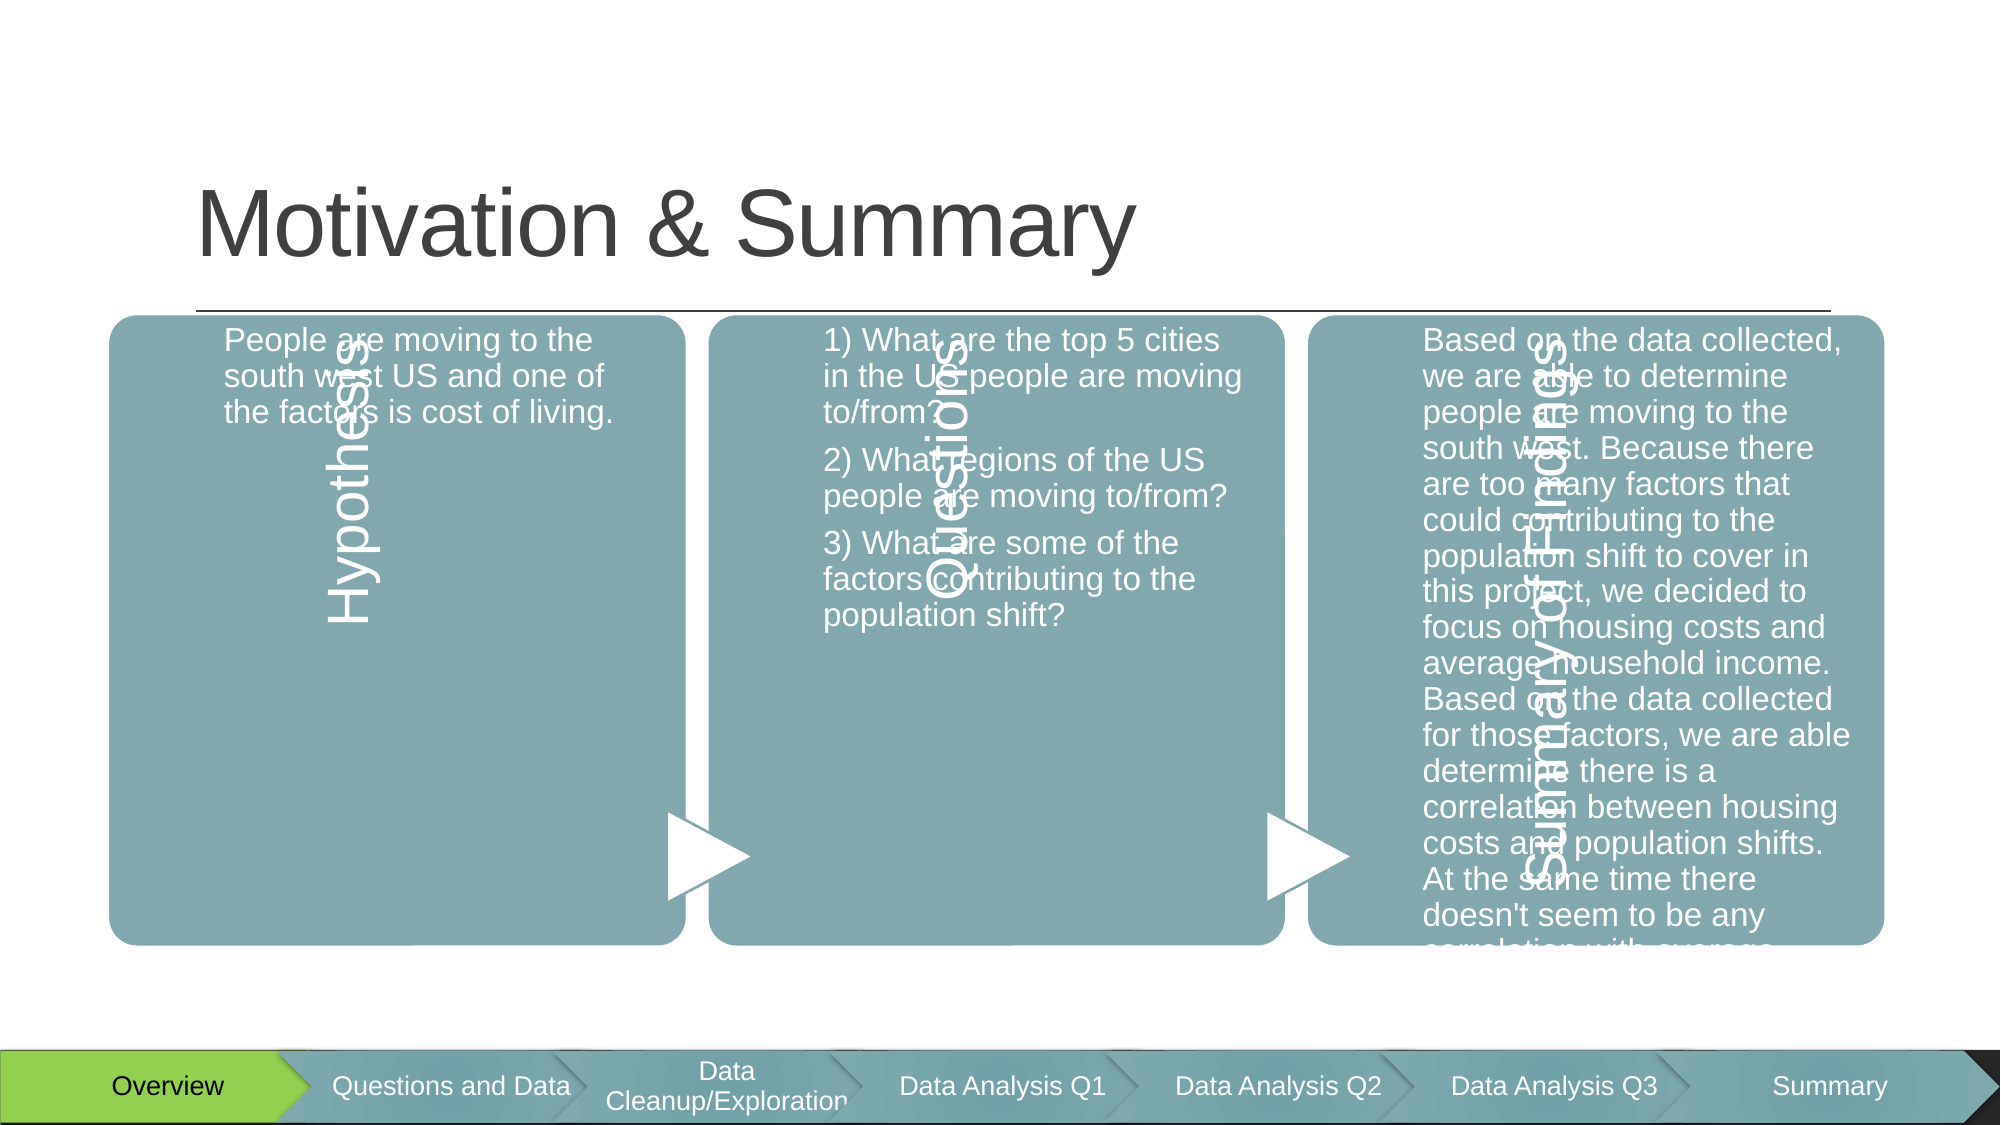

# Motivation & Summary
Hypothesis
People are moving to the south west US and one of the factors is cost of living.
Questions
1) What are the top 5 cities in the US people are moving to/from?
2) What regions of the US people are moving to/from?
3) What are some of the factors contributing to the population shift?
Summary of Findings
Based on the data collected, we are able to determine people are moving to the south west. Because there are too many factors that could contributing to the population shift to cover in this project, we decided to focus on housing costs and average household income. Based on the data collected for those factors, we are able determine there is a correlation between housing costs and population shifts. At the same time there doesn't seem to be any correlation with average household income and population shifts.
Overview
Questions and Data
Data Cleanup/Exploration
Data Analysis Q1
Data Analysis Q2
Data Analysis Q3
Summary